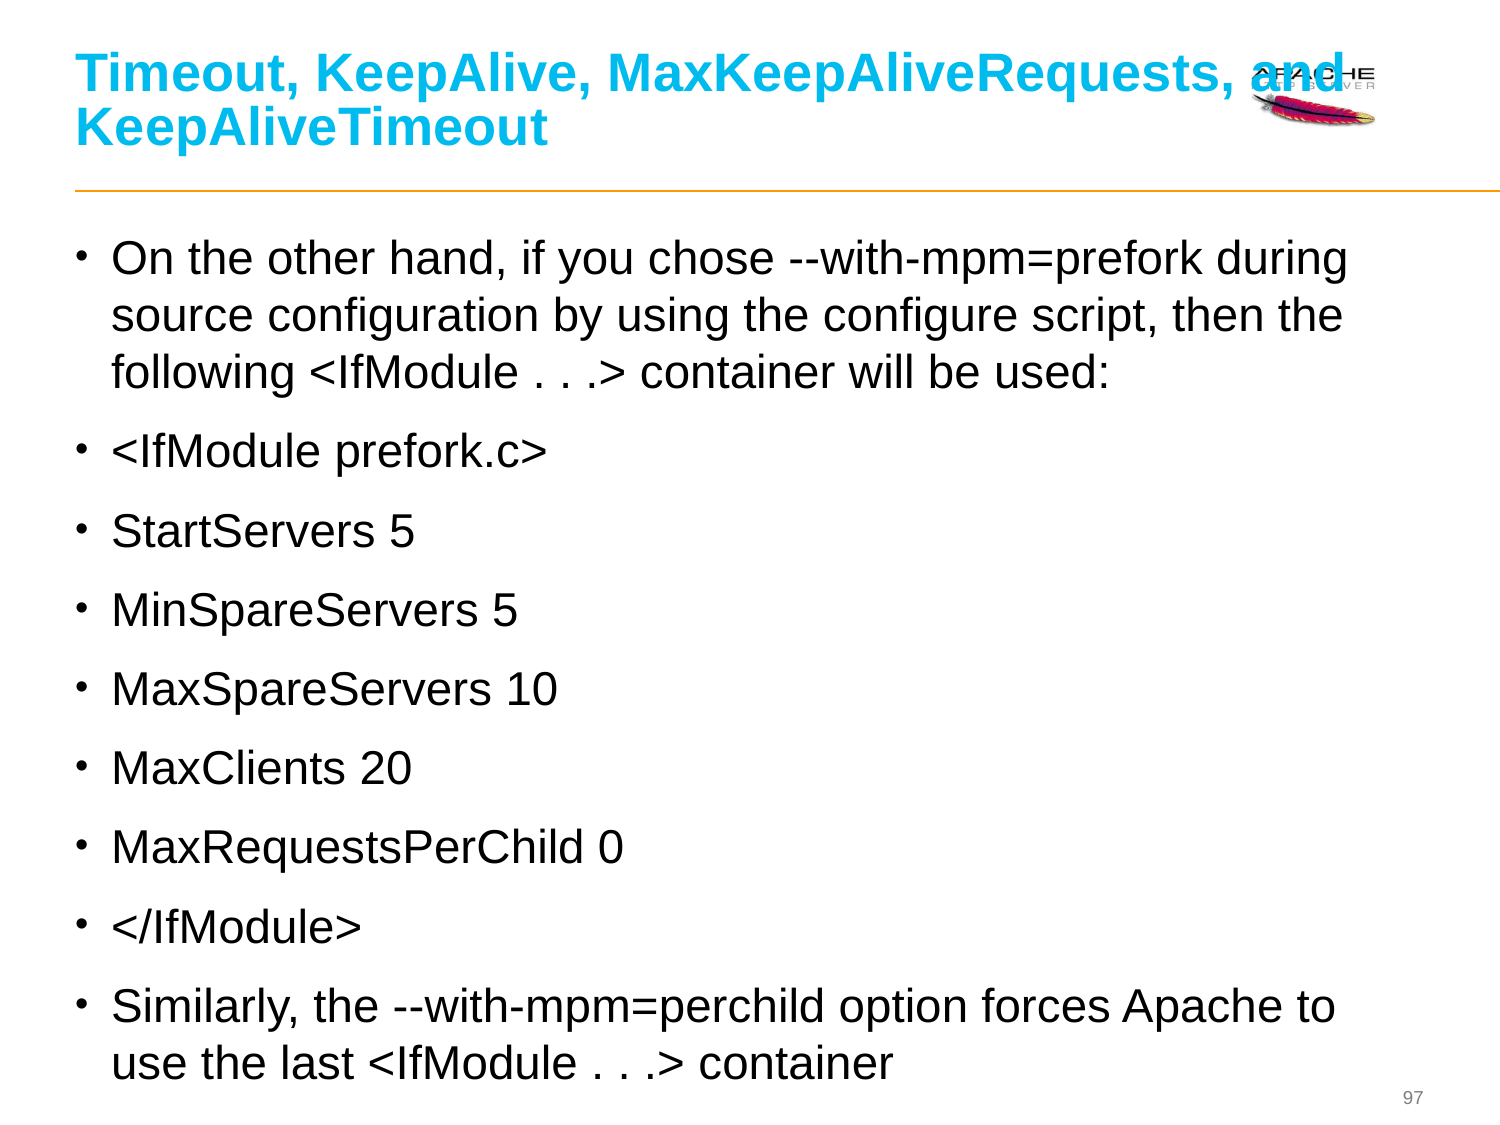

# Timeout, KeepAlive, MaxKeepAliveRequests, and KeepAliveTimeout
On the other hand, if you chose --with-mpm=prefork during source configuration by using the configure script, then the following <IfModule . . .> container will be used:
<IfModule prefork.c>
StartServers 5
MinSpareServers 5
MaxSpareServers 10
MaxClients 20
MaxRequestsPerChild 0
</IfModule>
Similarly, the --with-mpm=perchild option forces Apache to use the last <IfModule . . .> container